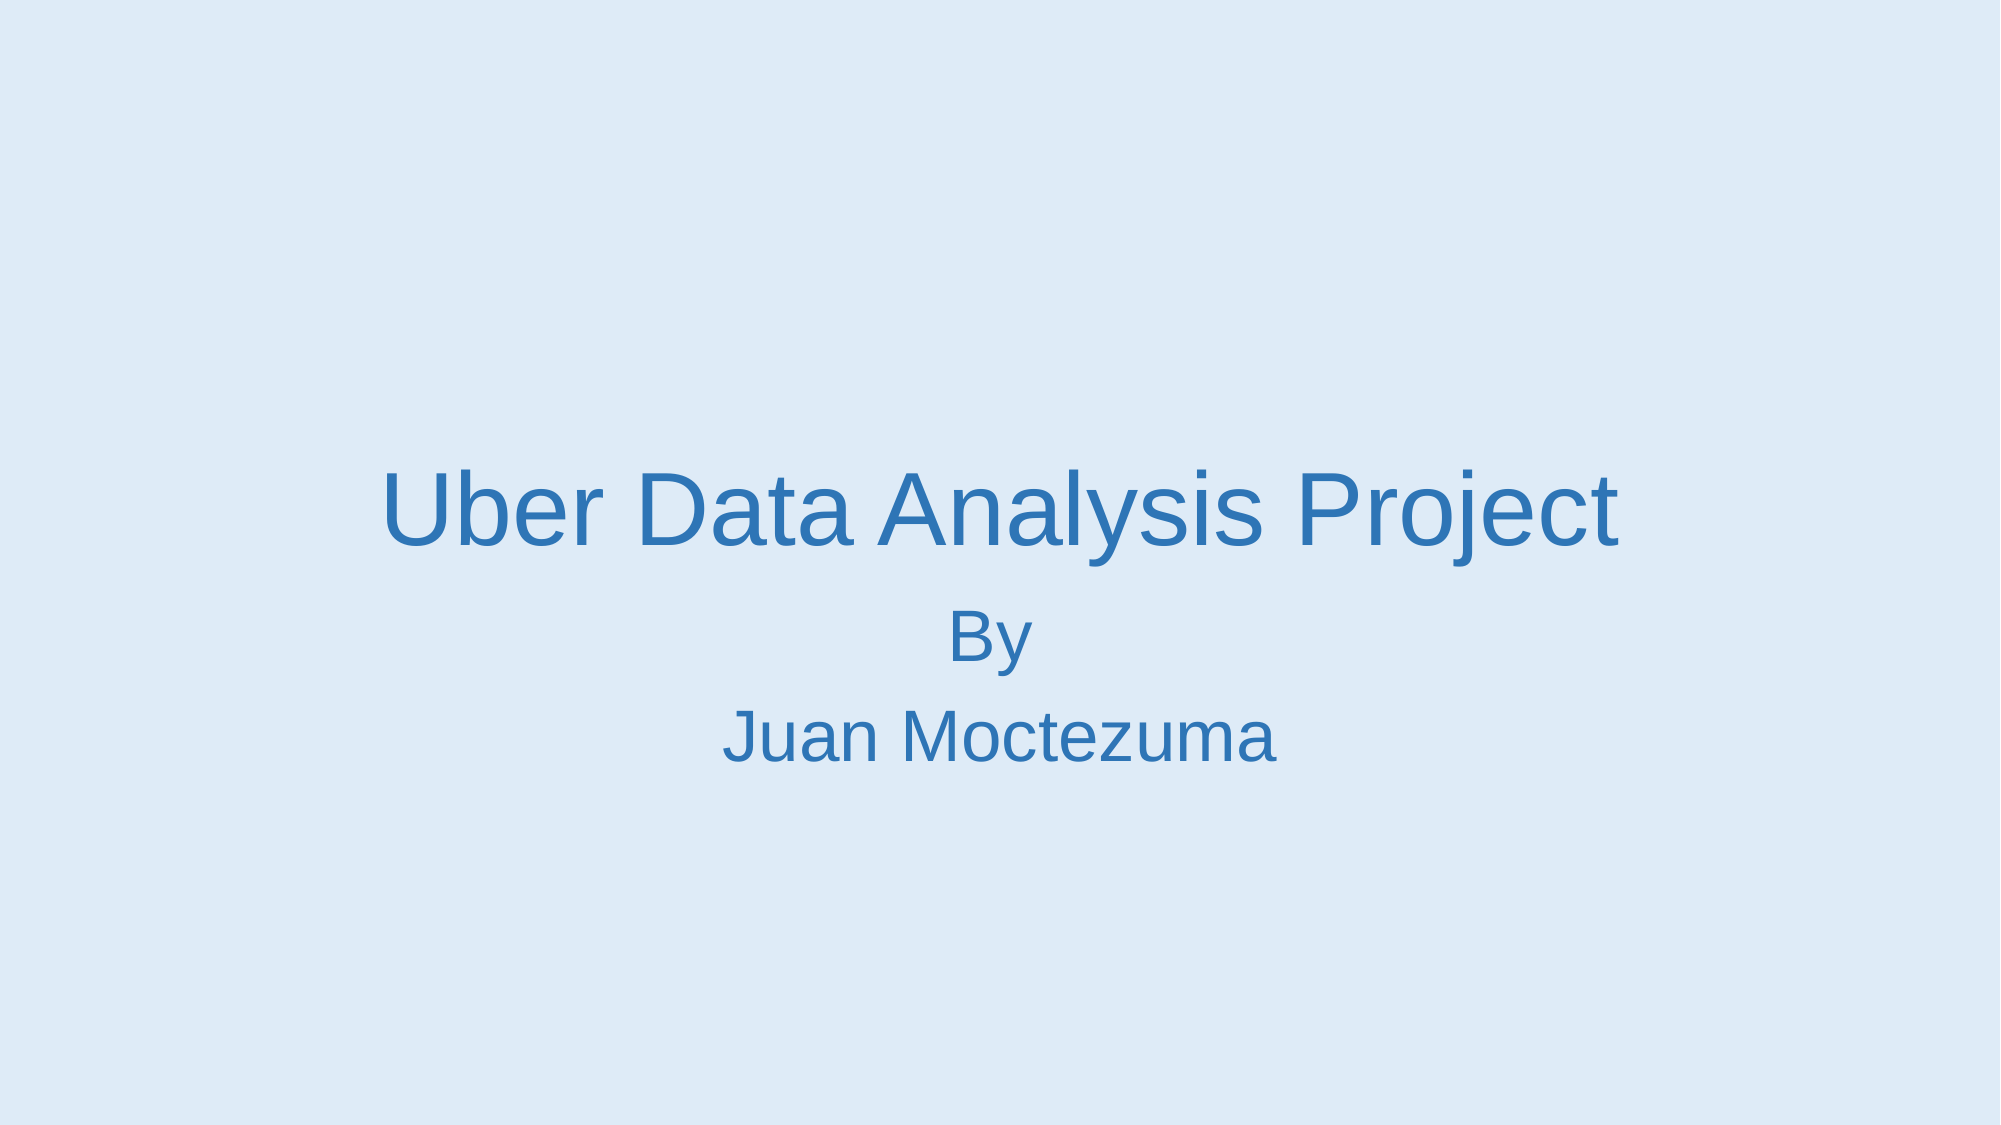

# Uber Data Analysis Project
By
Juan Moctezuma